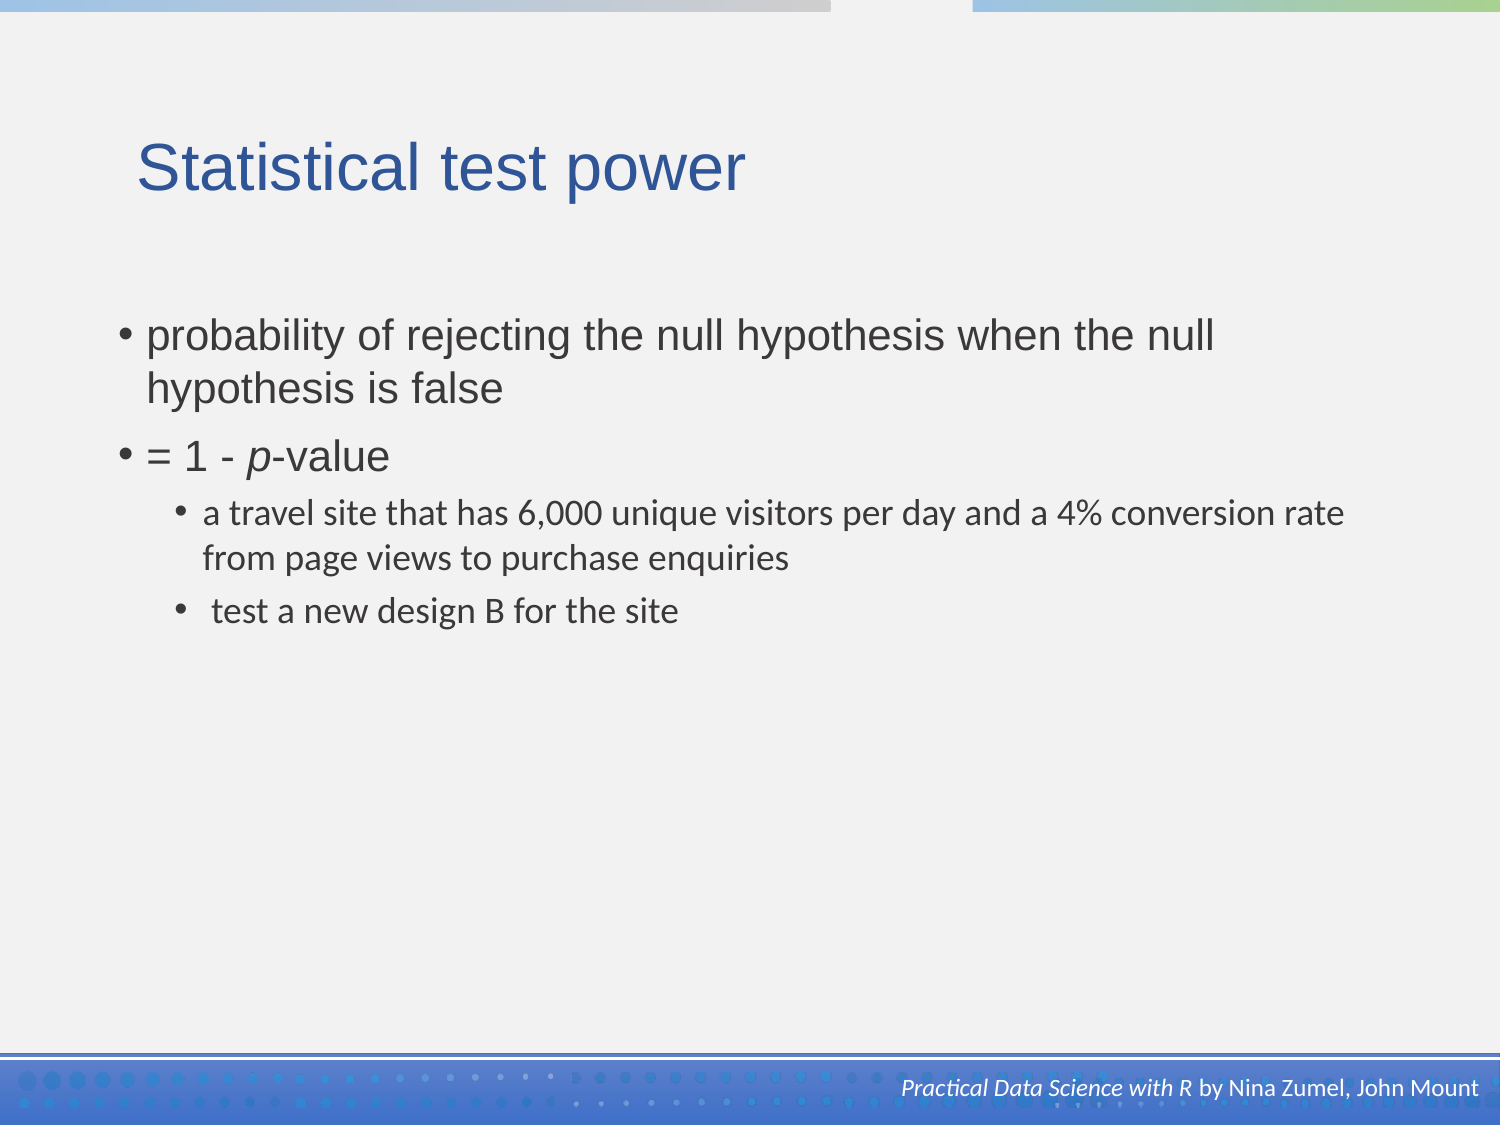

# Statistical test power
probability of rejecting the null hypothesis when the null hypothesis is false
= 1 - p-value
a travel site that has 6,000 unique visitors per day and a 4% conversion rate from page views to purchase enquiries
 test a new design B for the site
Practical Data Science with R by Nina Zumel, John Mount